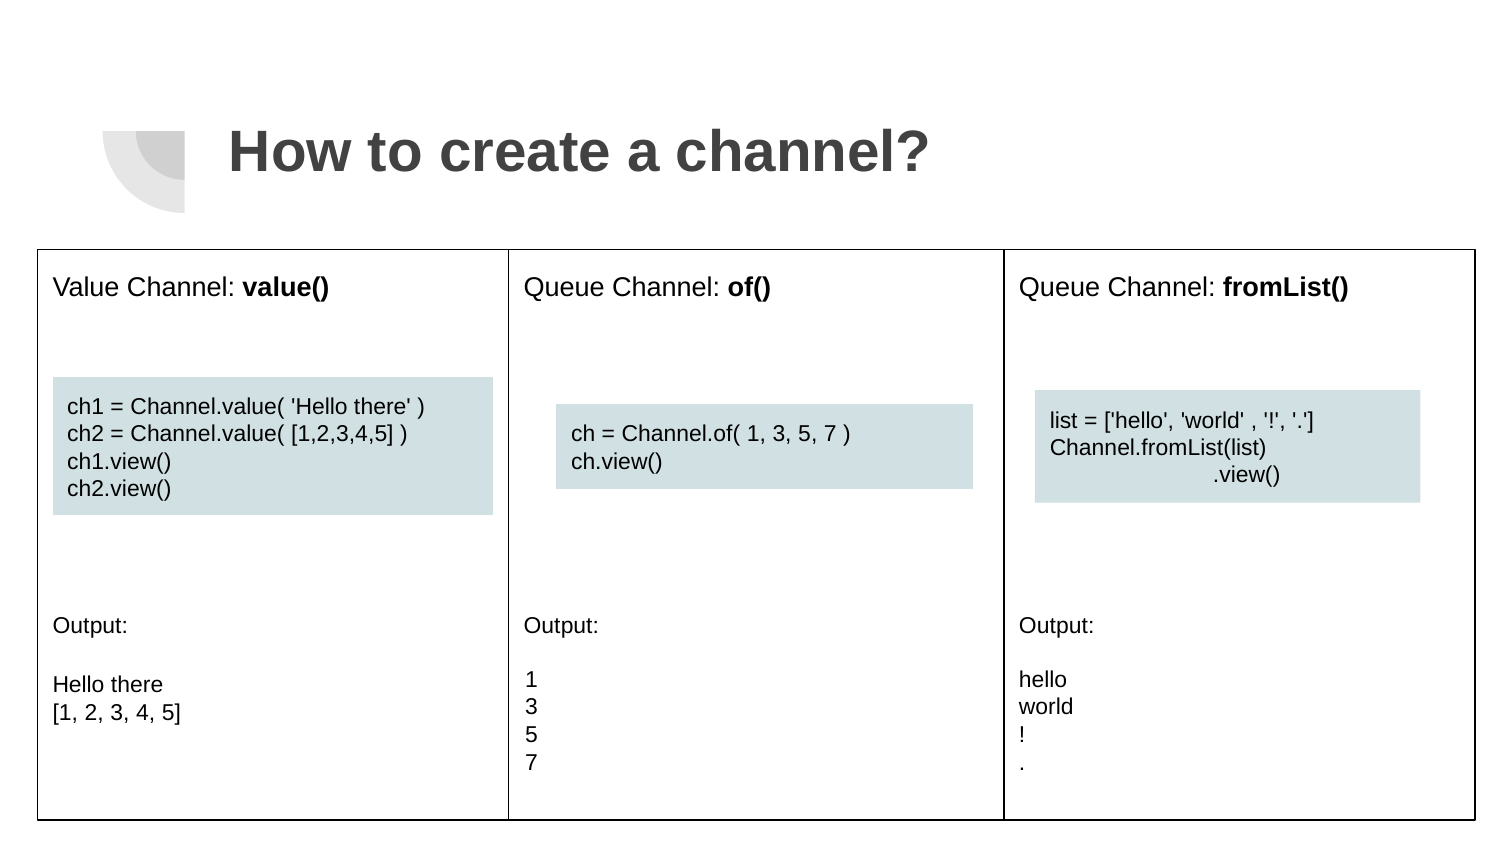

# How to create a channel?
Value Channel: value()

Output:

Queue Channel: of()

Output:

Queue Channel: fromList()

Output:

ch1 = Channel.value( 'Hello there' )
ch2 = Channel.value( [1,2,3,4,5] )
ch1.view()
ch2.view()
list = ['hello', 'world' , '!', '.']
Channel.fromList(list)
  	  .view()
ch = Channel.of( 1, 3, 5, 7 )
ch.view()
1
3
5
7
hello
world
!
.
Hello there
[1, 2, 3, 4, 5]